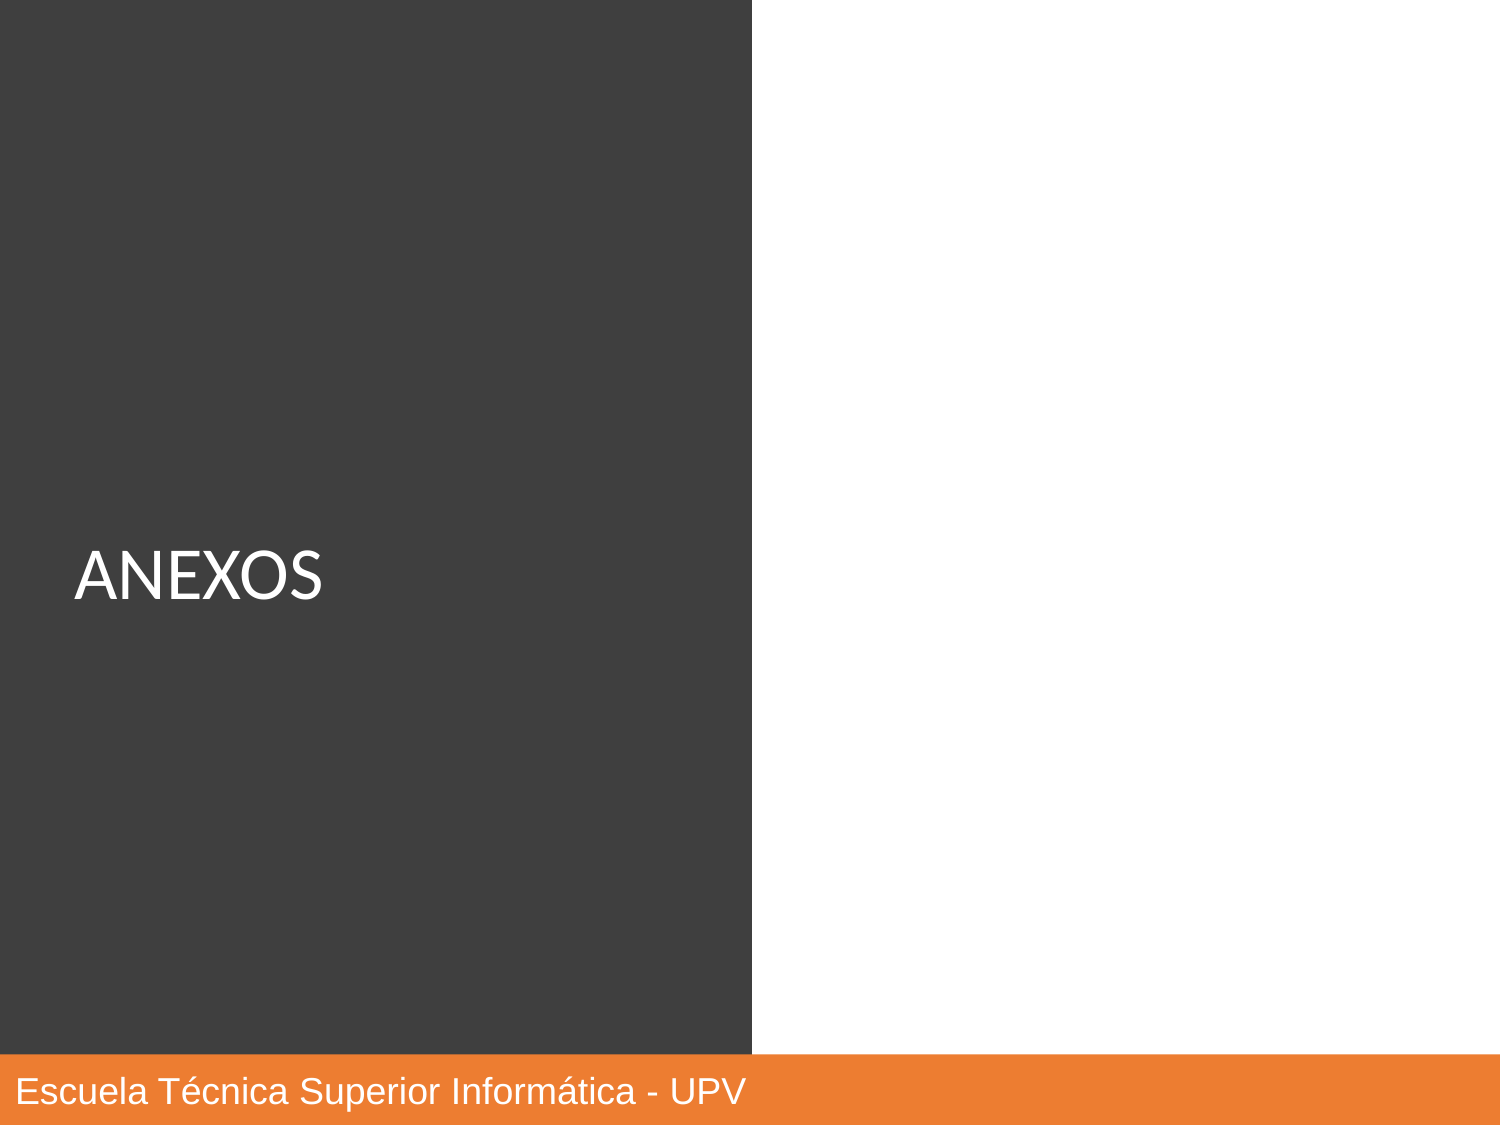

ANEXOS
70
Escuela Técnica Superior Informática - UPV